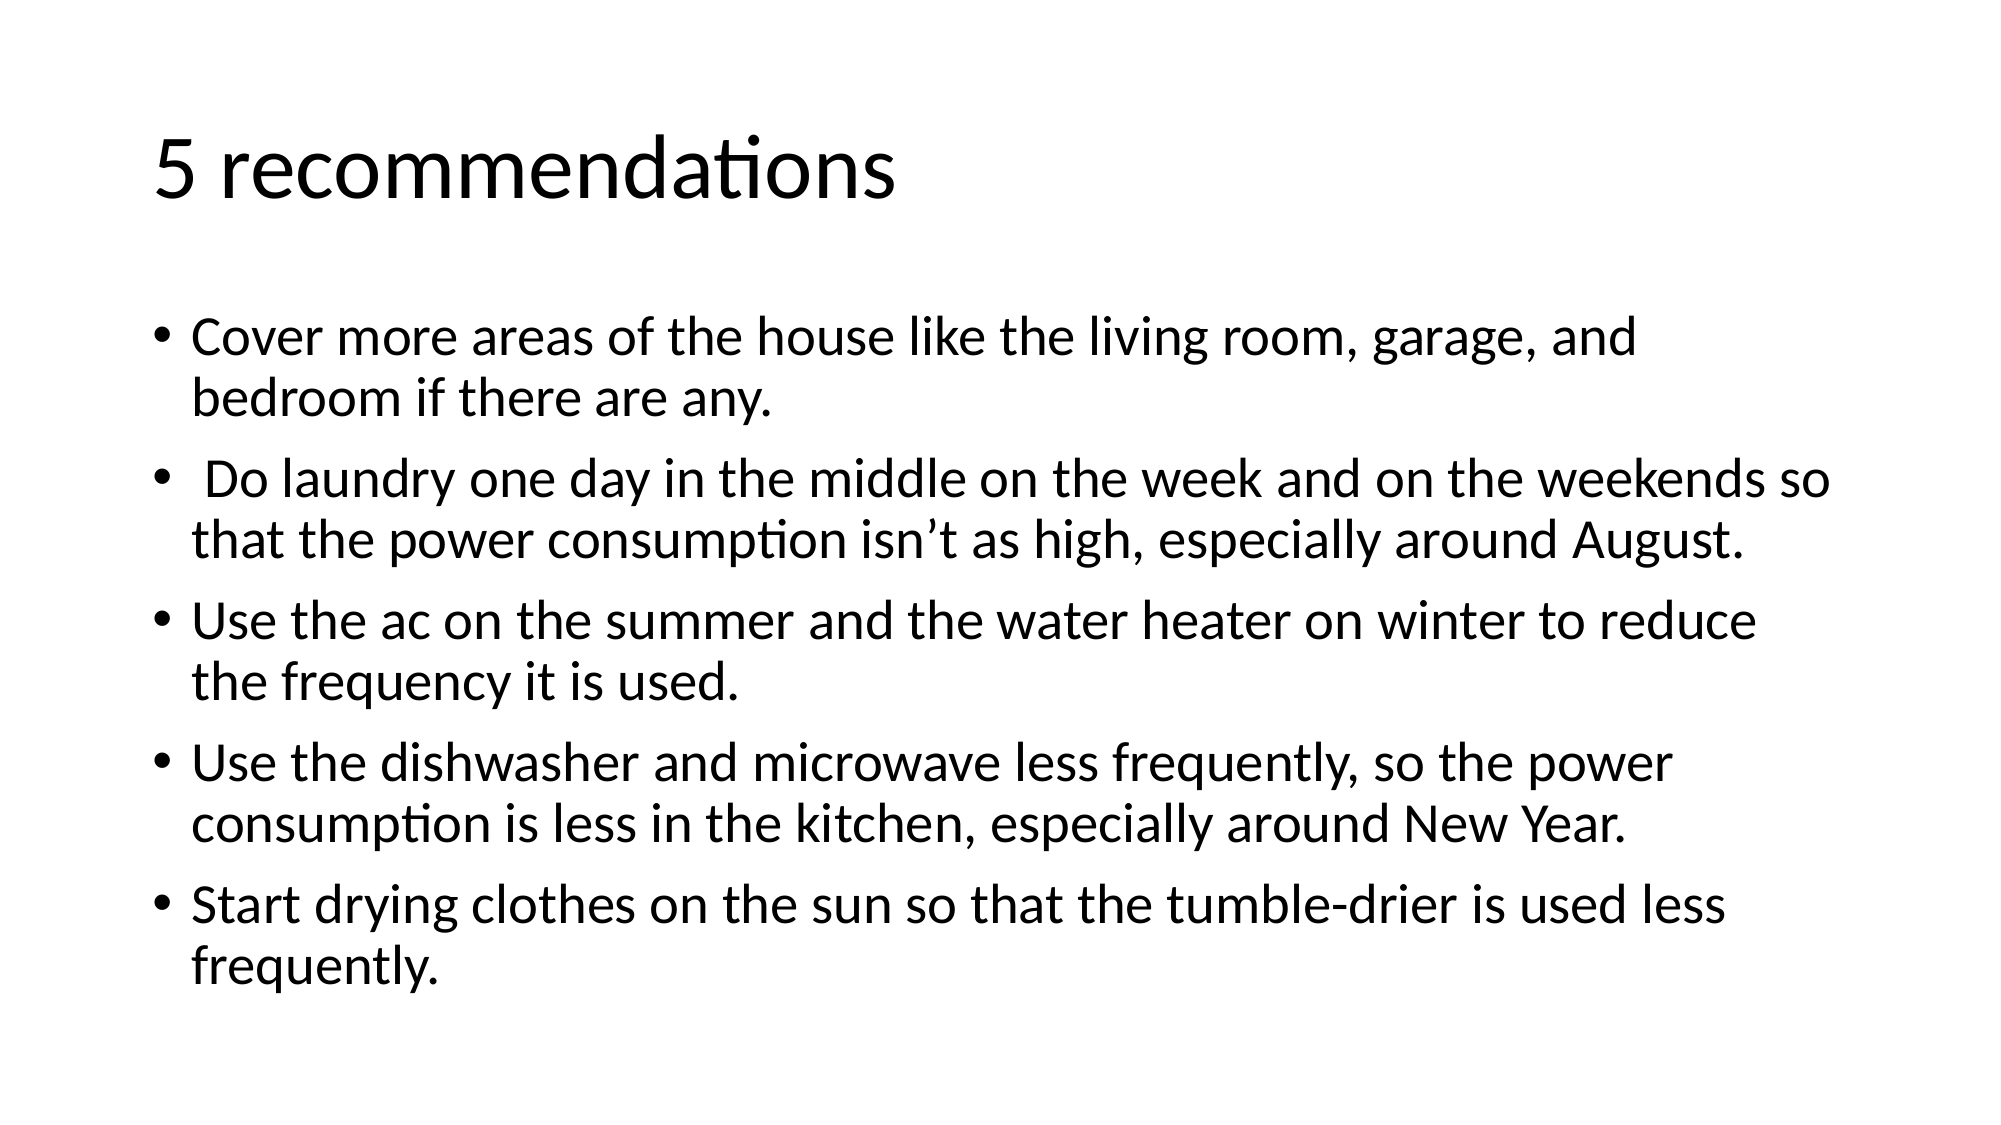

# 5 recommendations
Cover more areas of the house like the living room, garage, and bedroom if there are any.
 Do laundry one day in the middle on the week and on the weekends so that the power consumption isn’t as high, especially around August.
Use the ac on the summer and the water heater on winter to reduce the frequency it is used.
Use the dishwasher and microwave less frequently, so the power consumption is less in the kitchen, especially around New Year.
Start drying clothes on the sun so that the tumble-drier is used less frequently.